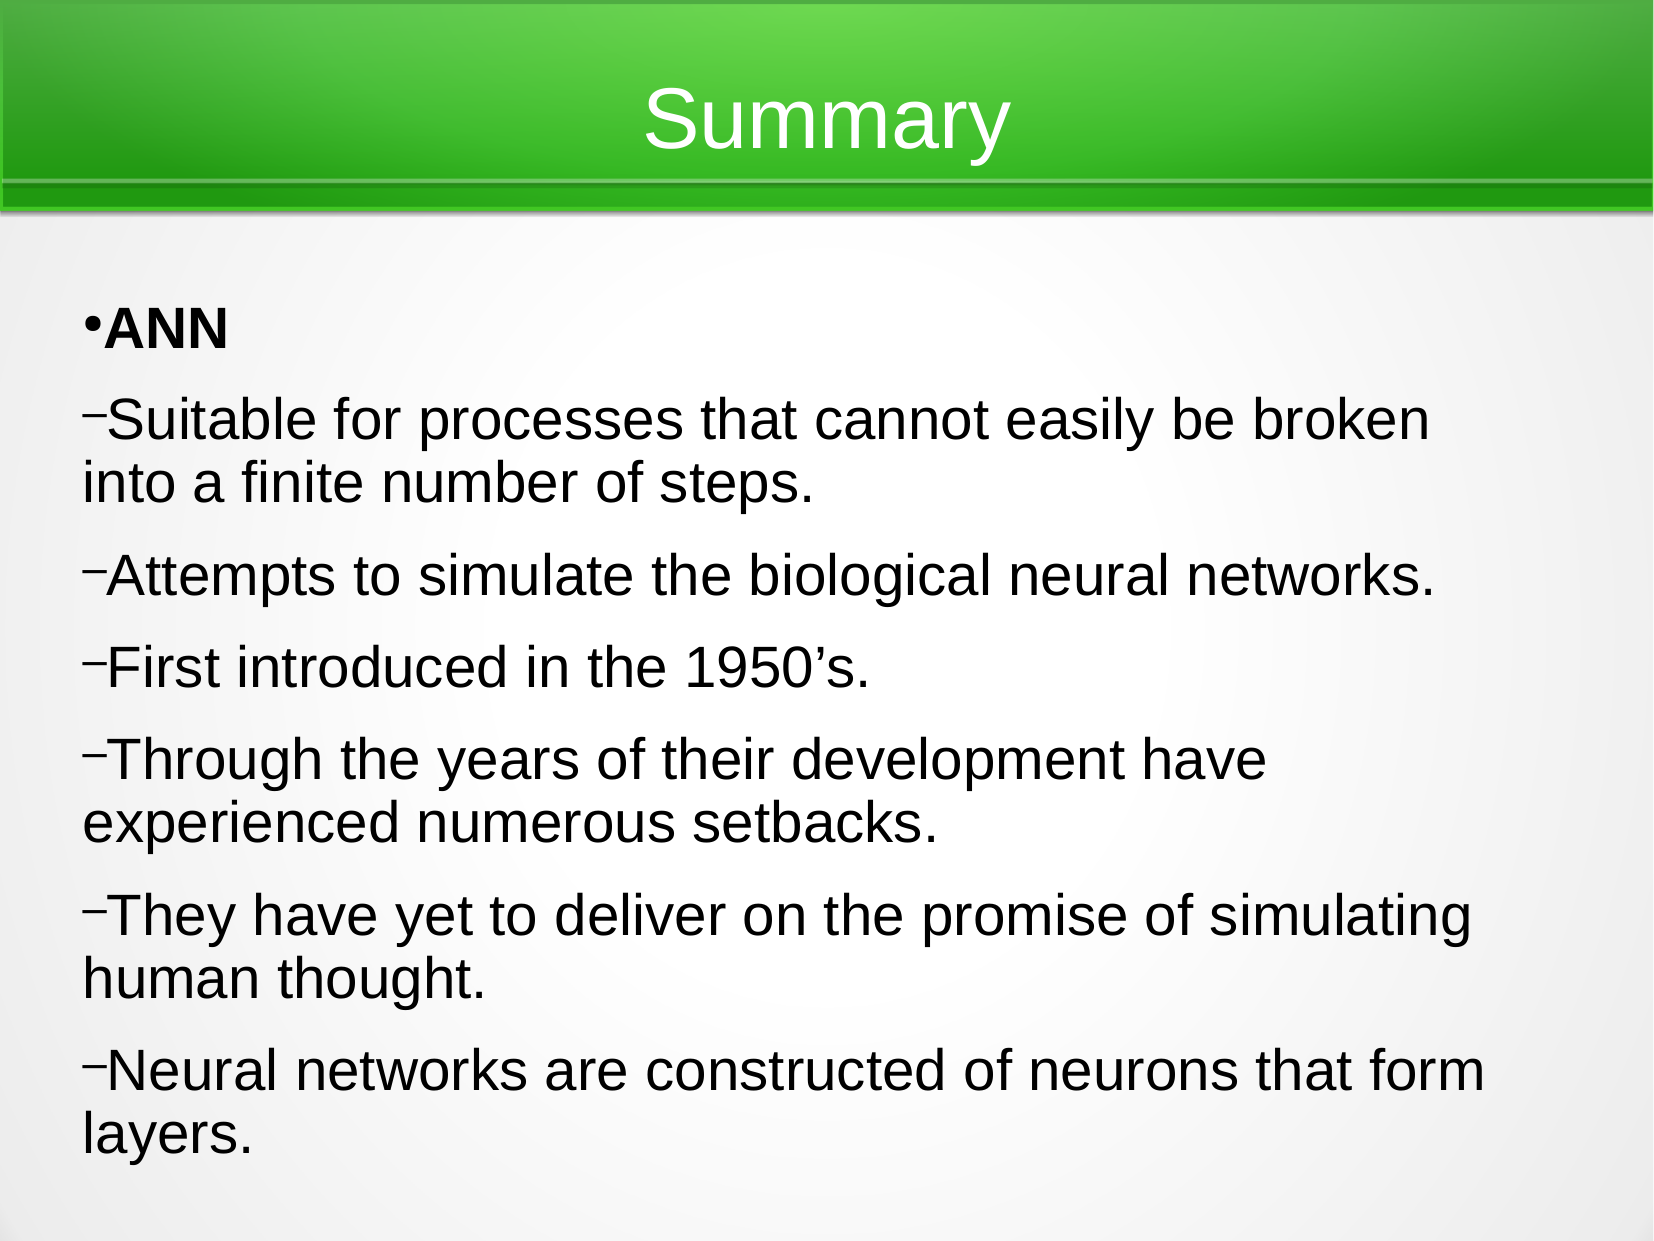

Summary
ANN
Suitable for processes that cannot easily be broken into a finite number of steps.
Attempts to simulate the biological neural networks.
First introduced in the 1950’s.
Through the years of their development have experienced numerous setbacks.
They have yet to deliver on the promise of simulating human thought.
Neural networks are constructed of neurons that form layers.